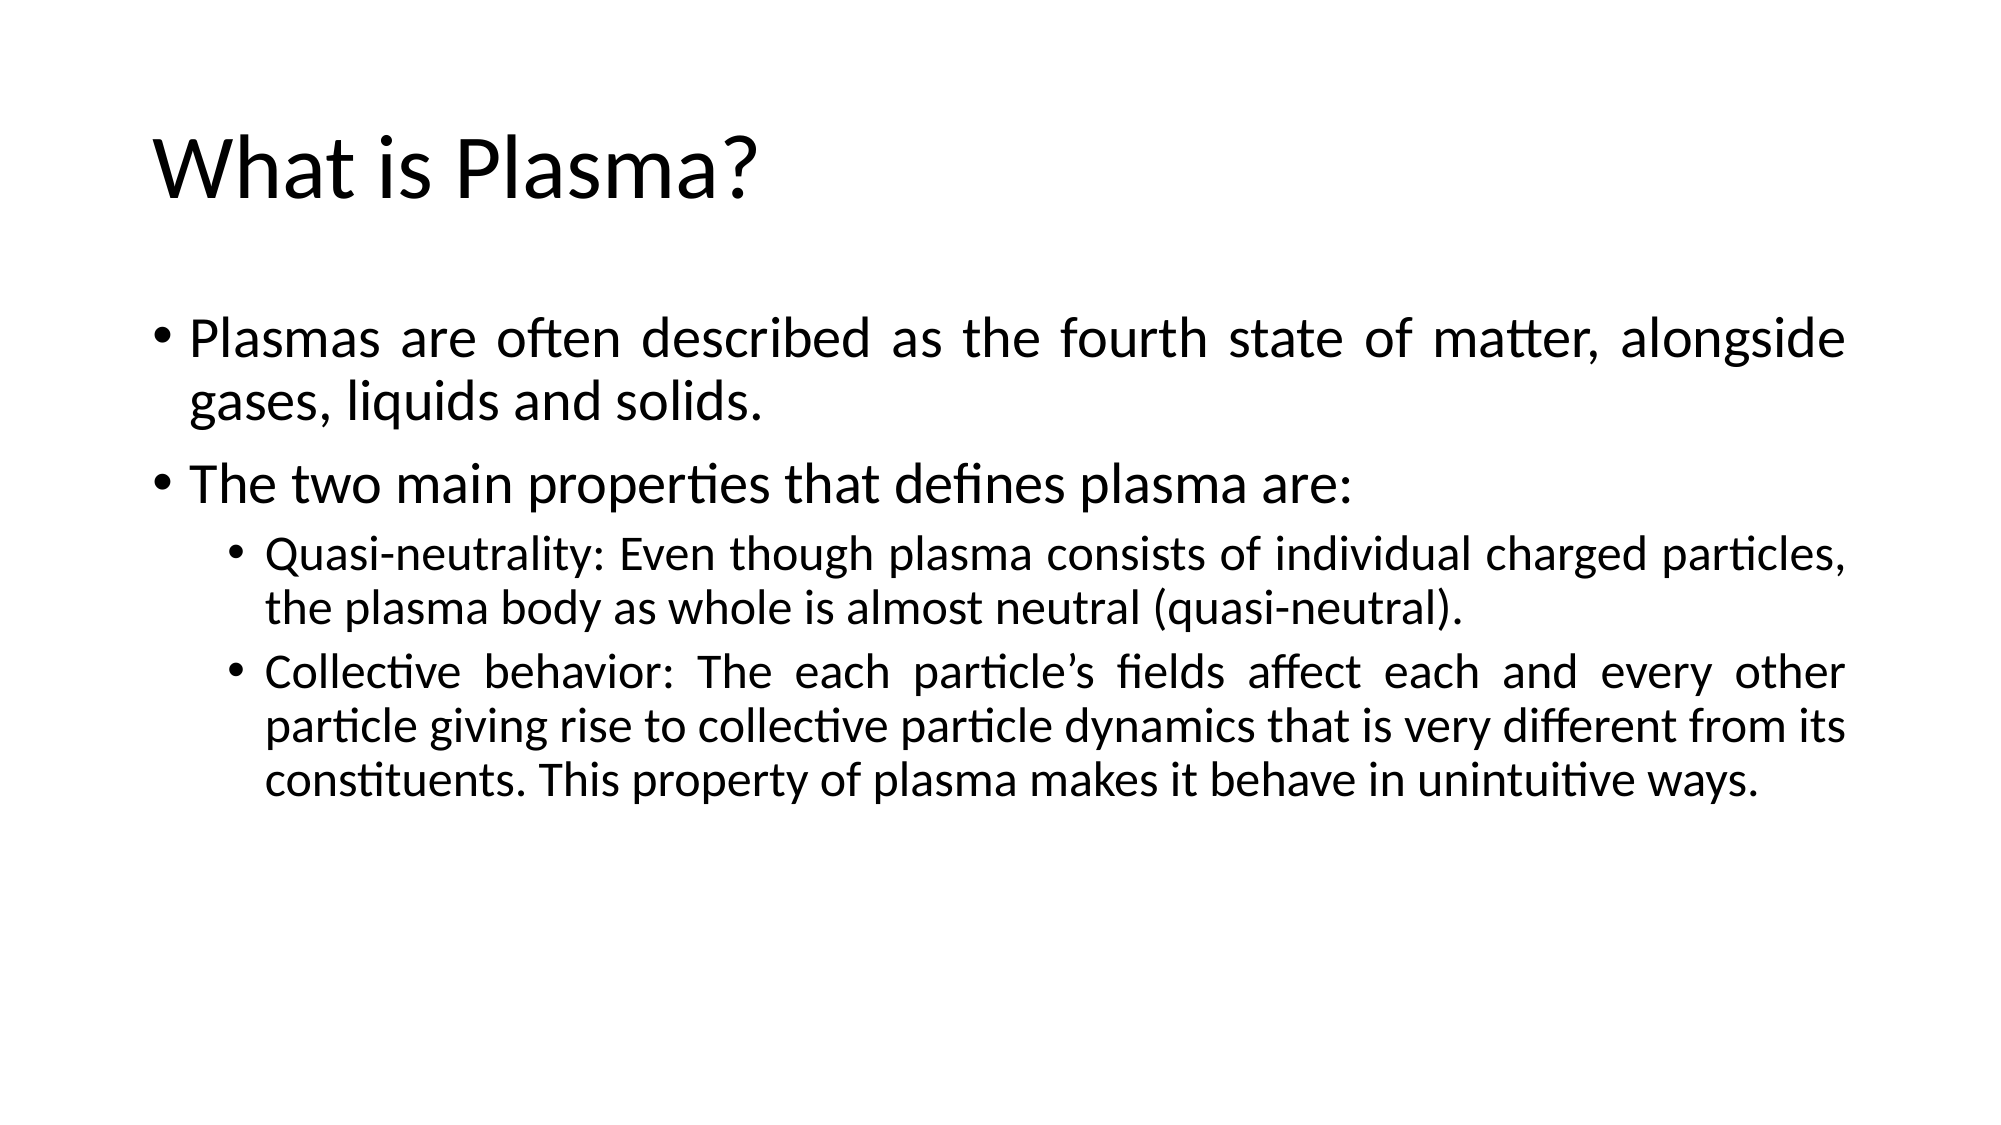

# What is Plasma?
Plasmas are often described as the fourth state of matter, alongside gases, liquids and solids.
The two main properties that defines plasma are:
Quasi-neutrality: Even though plasma consists of individual charged particles, the plasma body as whole is almost neutral (quasi-neutral).
Collective behavior: The each particle’s fields affect each and every other particle giving rise to collective particle dynamics that is very different from its constituents. This property of plasma makes it behave in unintuitive ways.